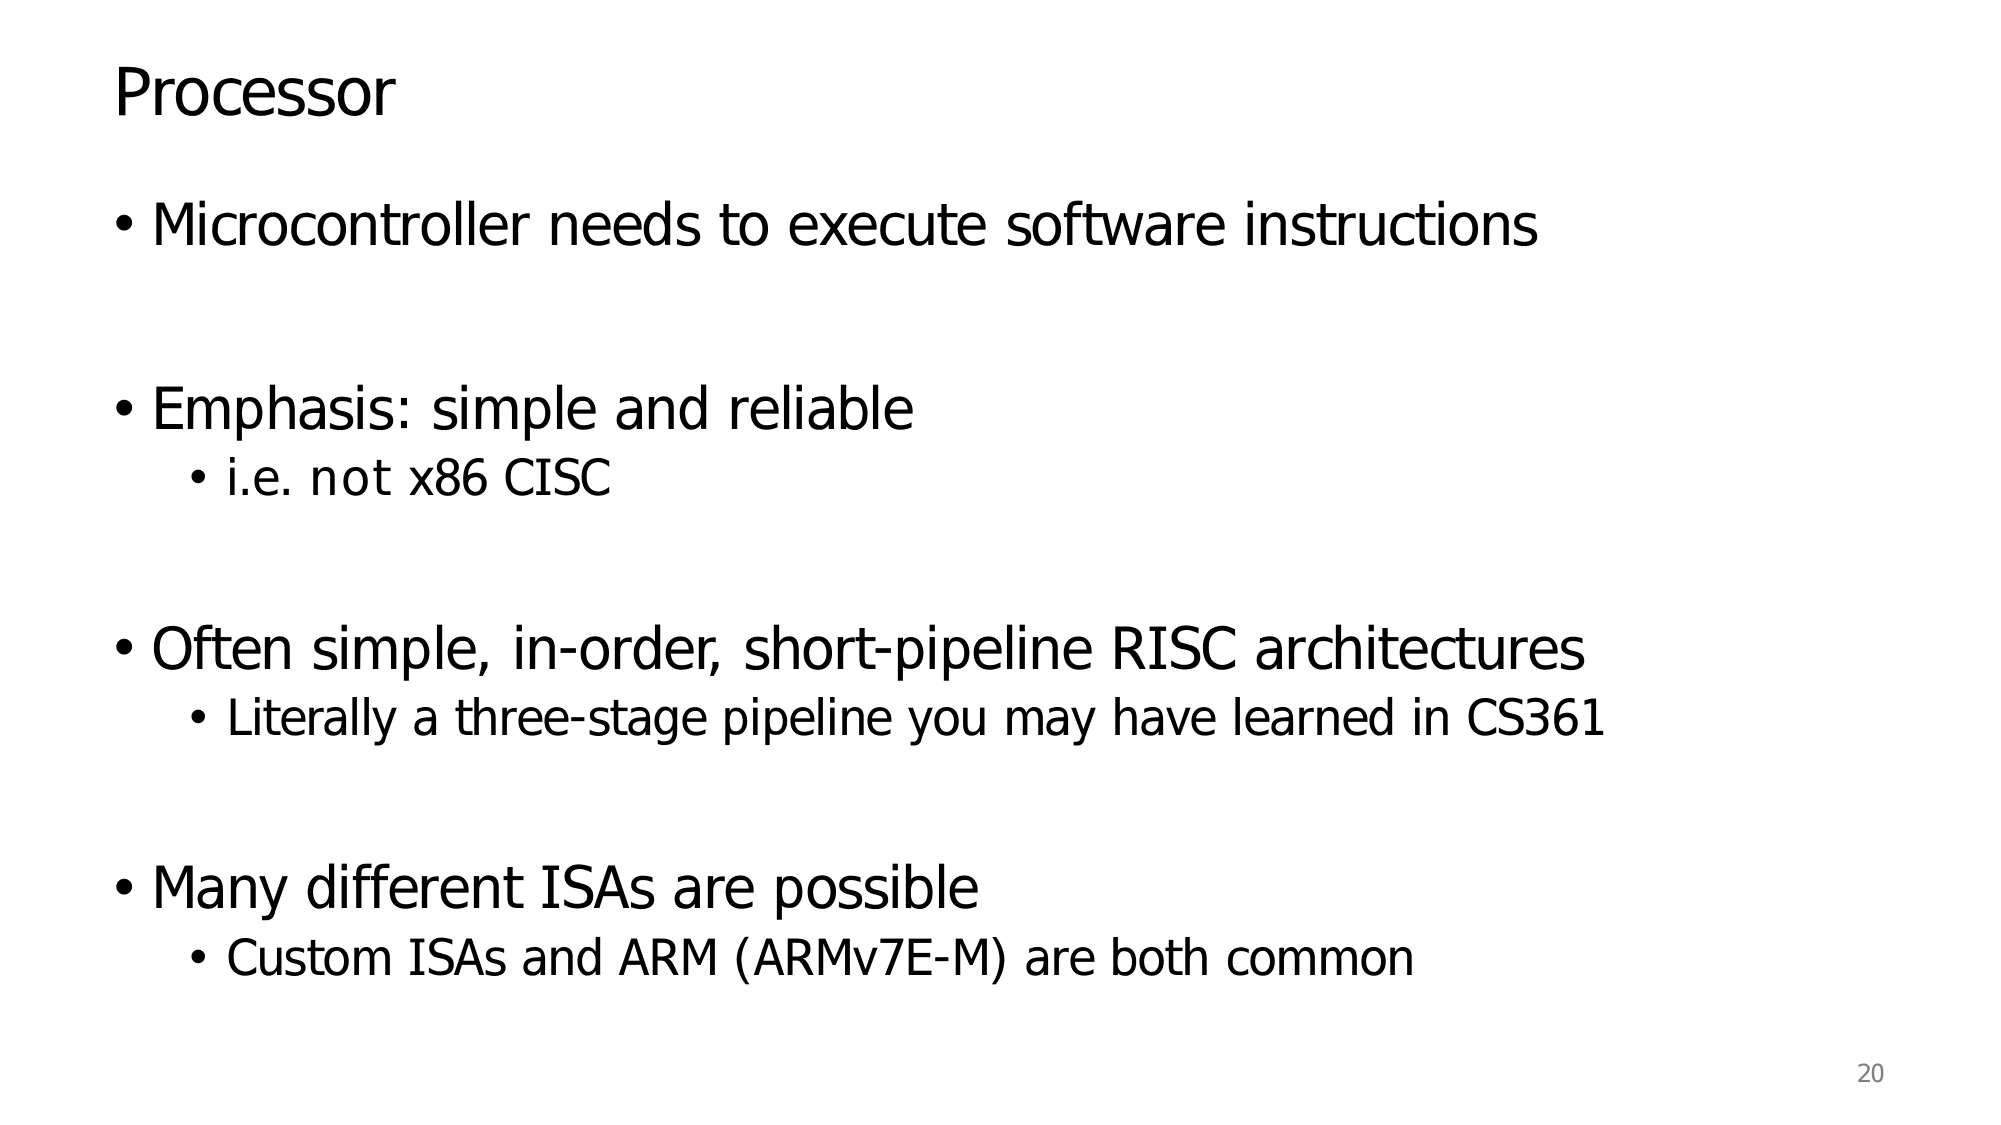

# Processor
Microcontroller needs to execute software instructions

Emphasis: simple and reliable
i.e. not x86 CISC

Often simple, in-order, short-pipeline RISC architectures
Literally a three-stage pipeline you may have learned in CS361

Many different ISAs are possible
Custom ISAs and ARM (ARMv7E-M) are both common
20